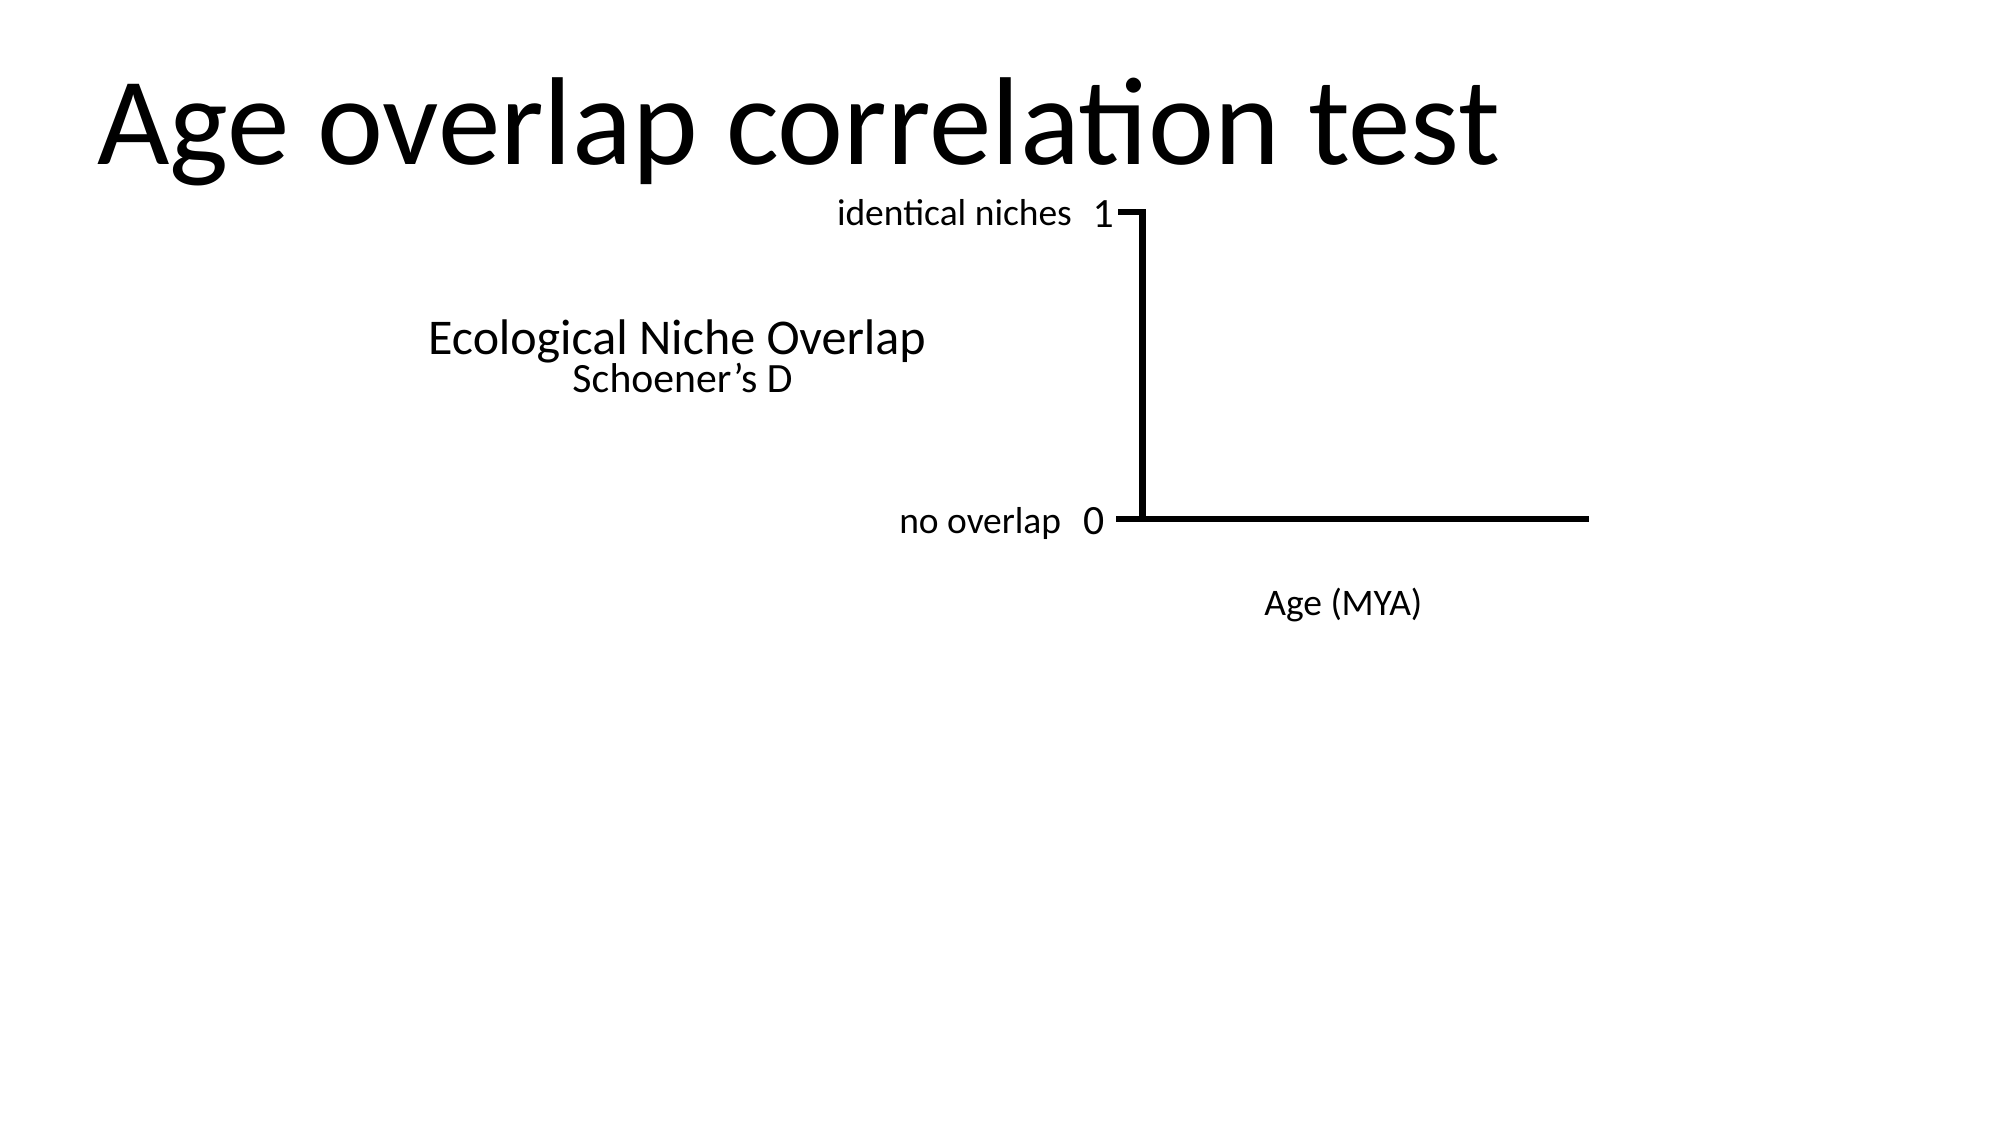

Age overlap correlation test
1
0
identical niches
Ecological Niche Overlap
Schoener’s D
no overlap
Age (MYA)